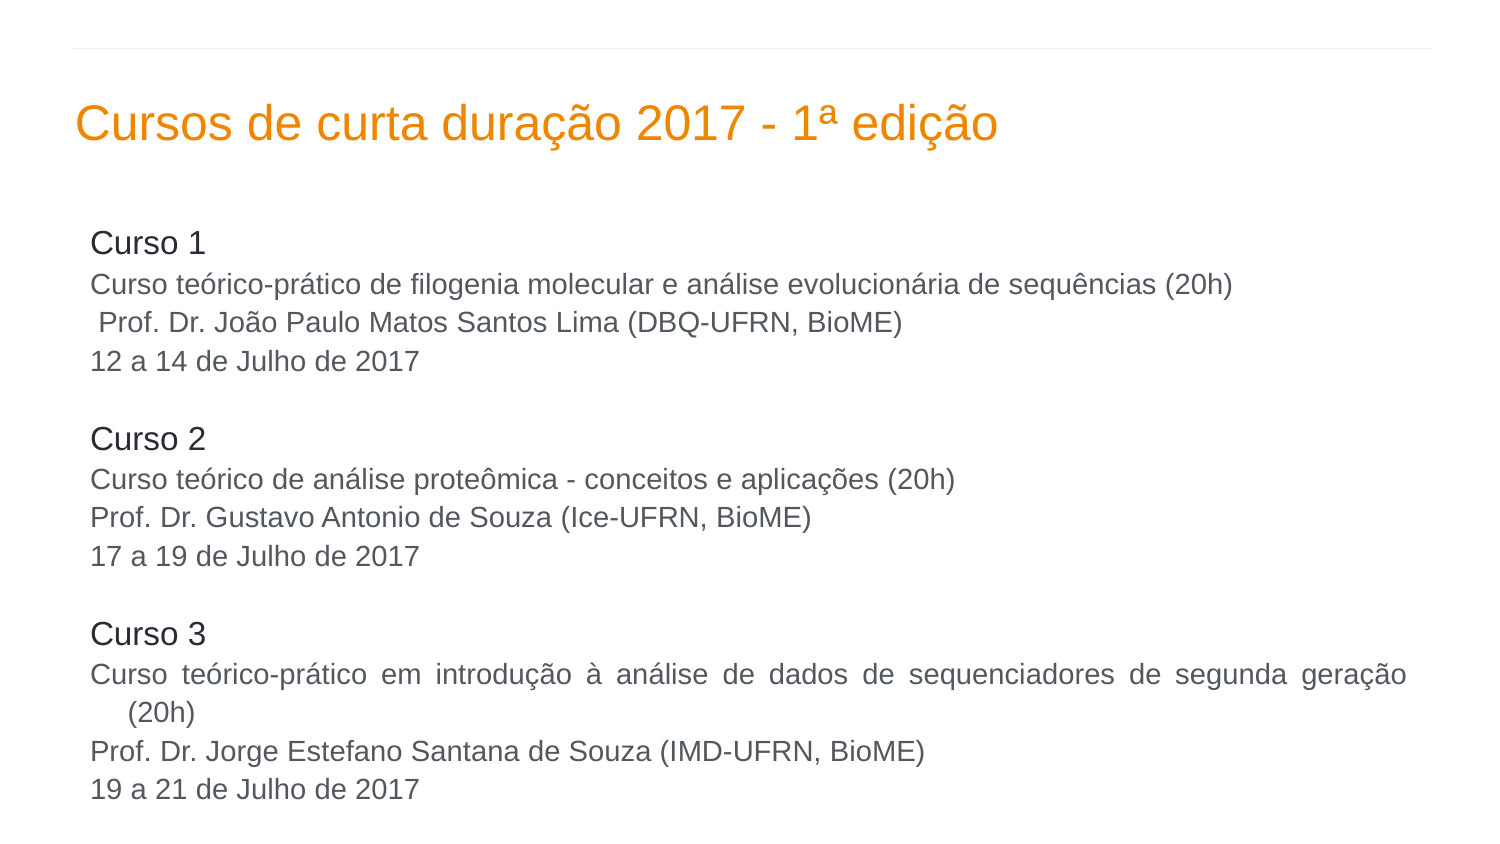

Cursos de curta duração 2017 - 1ª edição
Curso 1
Curso teórico-prático de filogenia molecular e análise evolucionária de sequências (20h)
 Prof. Dr. João Paulo Matos Santos Lima (DBQ-UFRN, BioME)
12 a 14 de Julho de 2017
Curso 2
Curso teórico de análise proteômica - conceitos e aplicações (20h)
Prof. Dr. Gustavo Antonio de Souza (Ice-UFRN, BioME)
17 a 19 de Julho de 2017
Curso 3
Curso teórico-prático em introdução à análise de dados de sequenciadores de segunda geração (20h)
Prof. Dr. Jorge Estefano Santana de Souza (IMD-UFRN, BioME)
19 a 21 de Julho de 2017